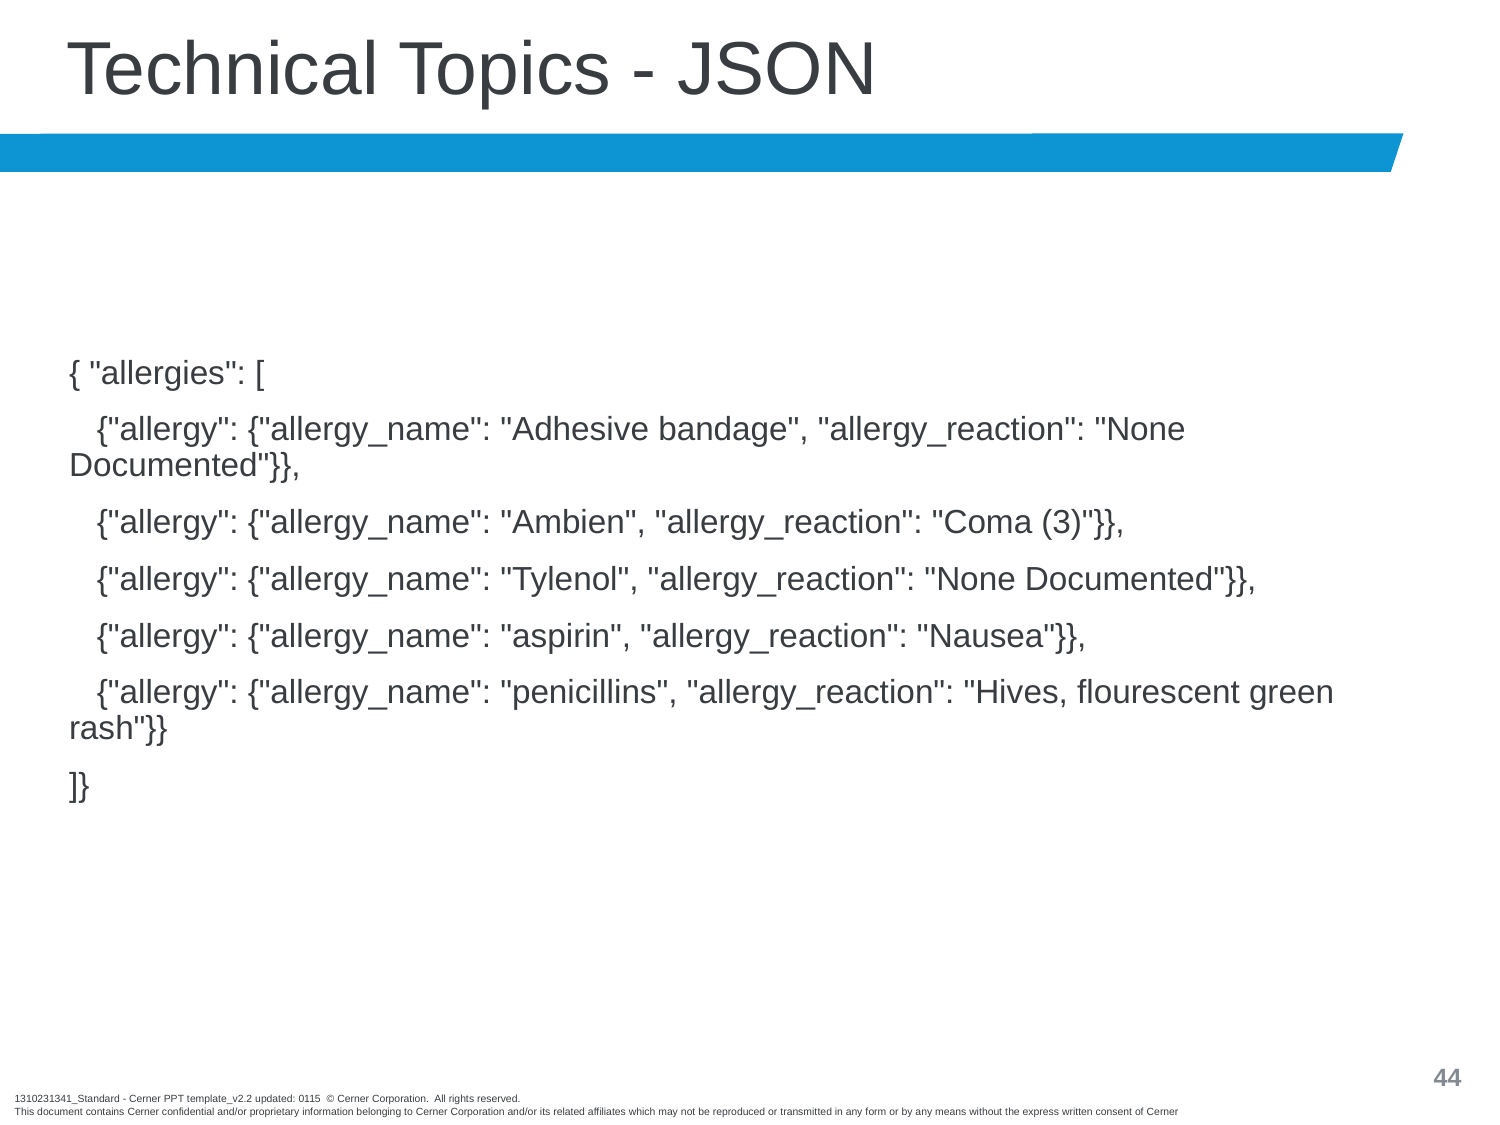

# Technical Topics - JSON

{ "allergies": [
   {"allergy": {"allergy_name": "Adhesive bandage", "allergy_reaction": "None Documented"}},
   {"allergy": {"allergy_name": "Ambien", "allergy_reaction": "Coma (3)"}},
   {"allergy": {"allergy_name": "Tylenol", "allergy_reaction": "None Documented"}},
   {"allergy": {"allergy_name": "aspirin", "allergy_reaction": "Nausea"}},
   {"allergy": {"allergy_name": "penicillins", "allergy_reaction": "Hives, flourescent green rash"}}
]}